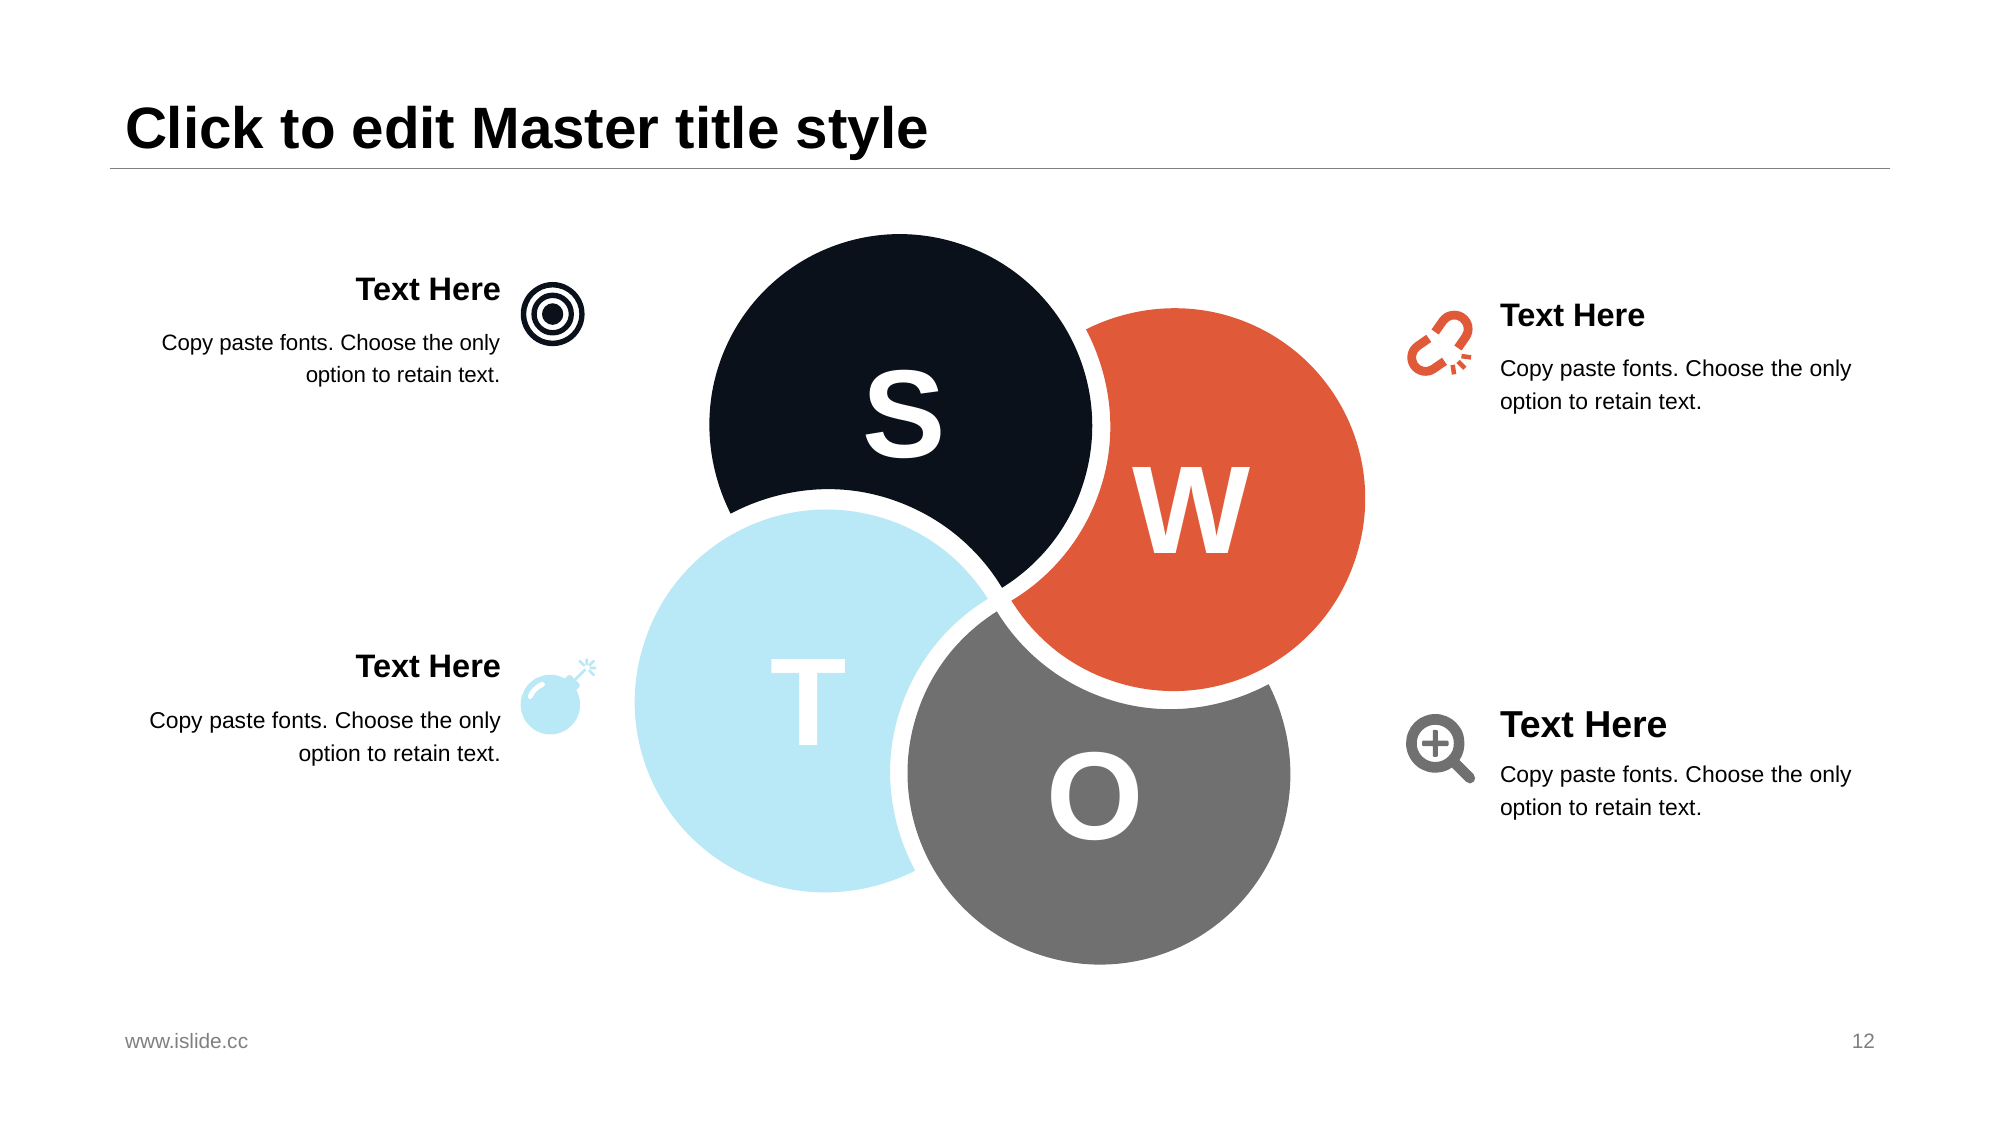

# Click to edit Master title style

S
W

T
O
Text Here

Text Here

Copy paste fonts. Choose the only option to retain text.
Copy paste fonts. Choose the only option to retain text.
Text Here

Copy paste fonts. Choose the only option to retain text.
Text Here

Copy paste fonts. Choose the only option to retain text.
www.islide.cc
12